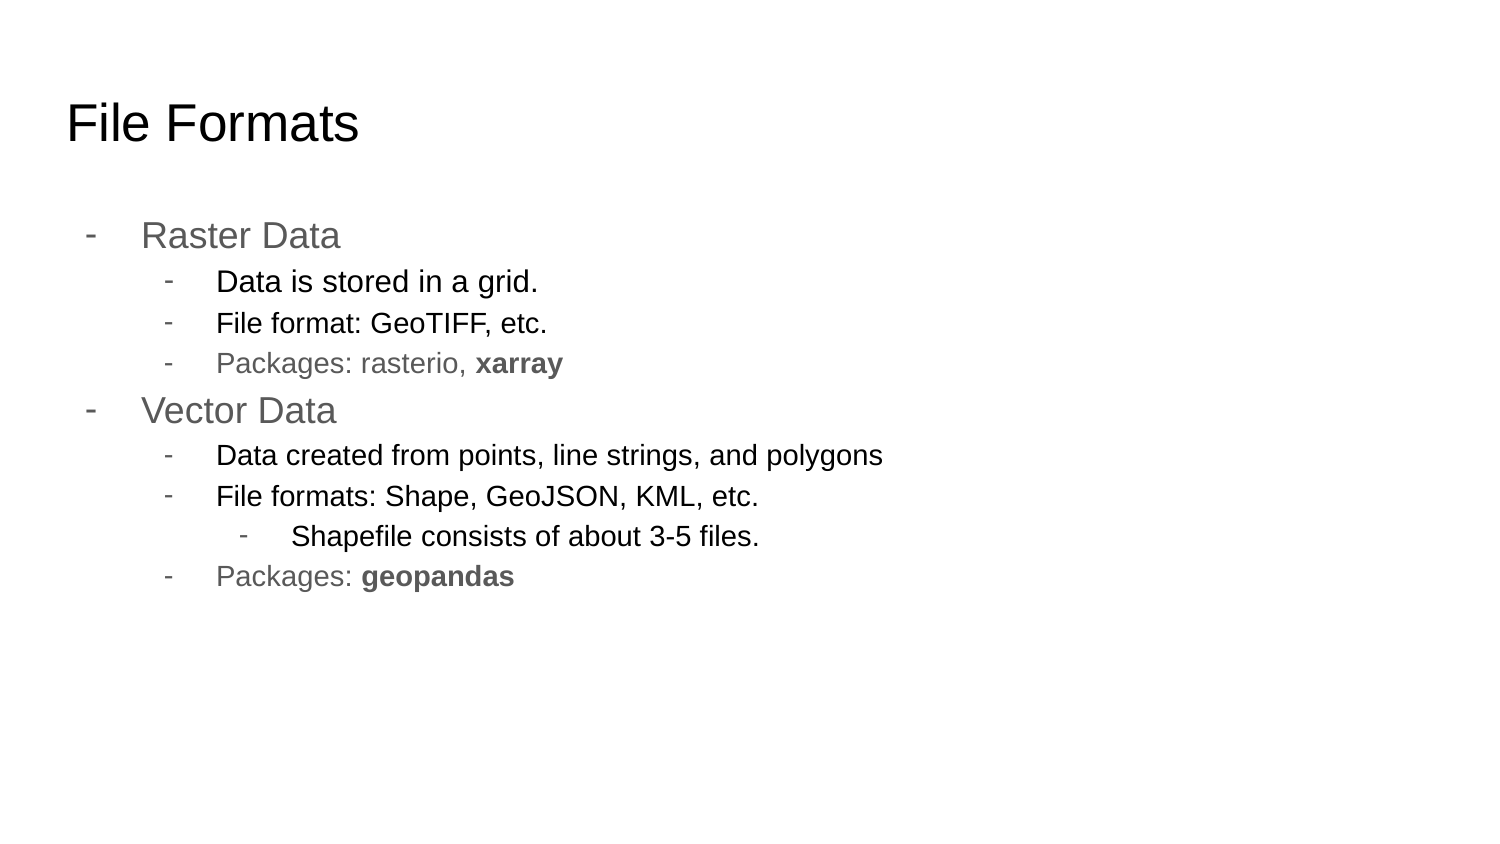

# File Formats
Raster Data
Data is stored in a grid.
File format: GeoTIFF, etc.
Packages: rasterio, xarray
Vector Data
Data created from points, line strings, and polygons
File formats: Shape, GeoJSON, KML, etc.
Shapefile consists of about 3-5 files.
Packages: geopandas